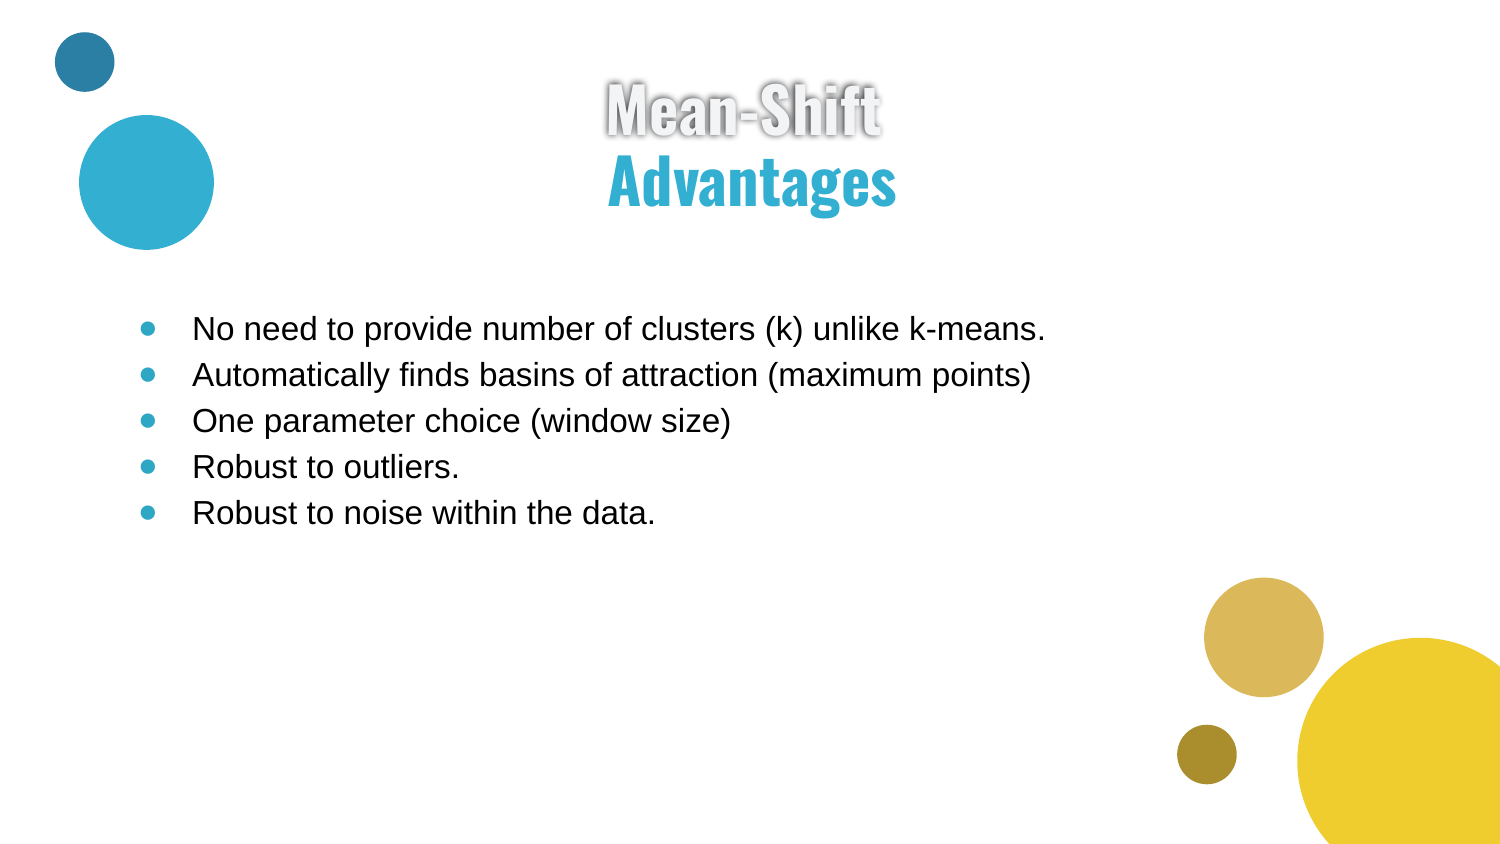

Mean-Shift
# Advantages
No need to provide number of clusters (k) unlike k-means.
Automatically finds basins of attraction (maximum points)
One parameter choice (window size)
Robust to outliers.
Robust to noise within the data.